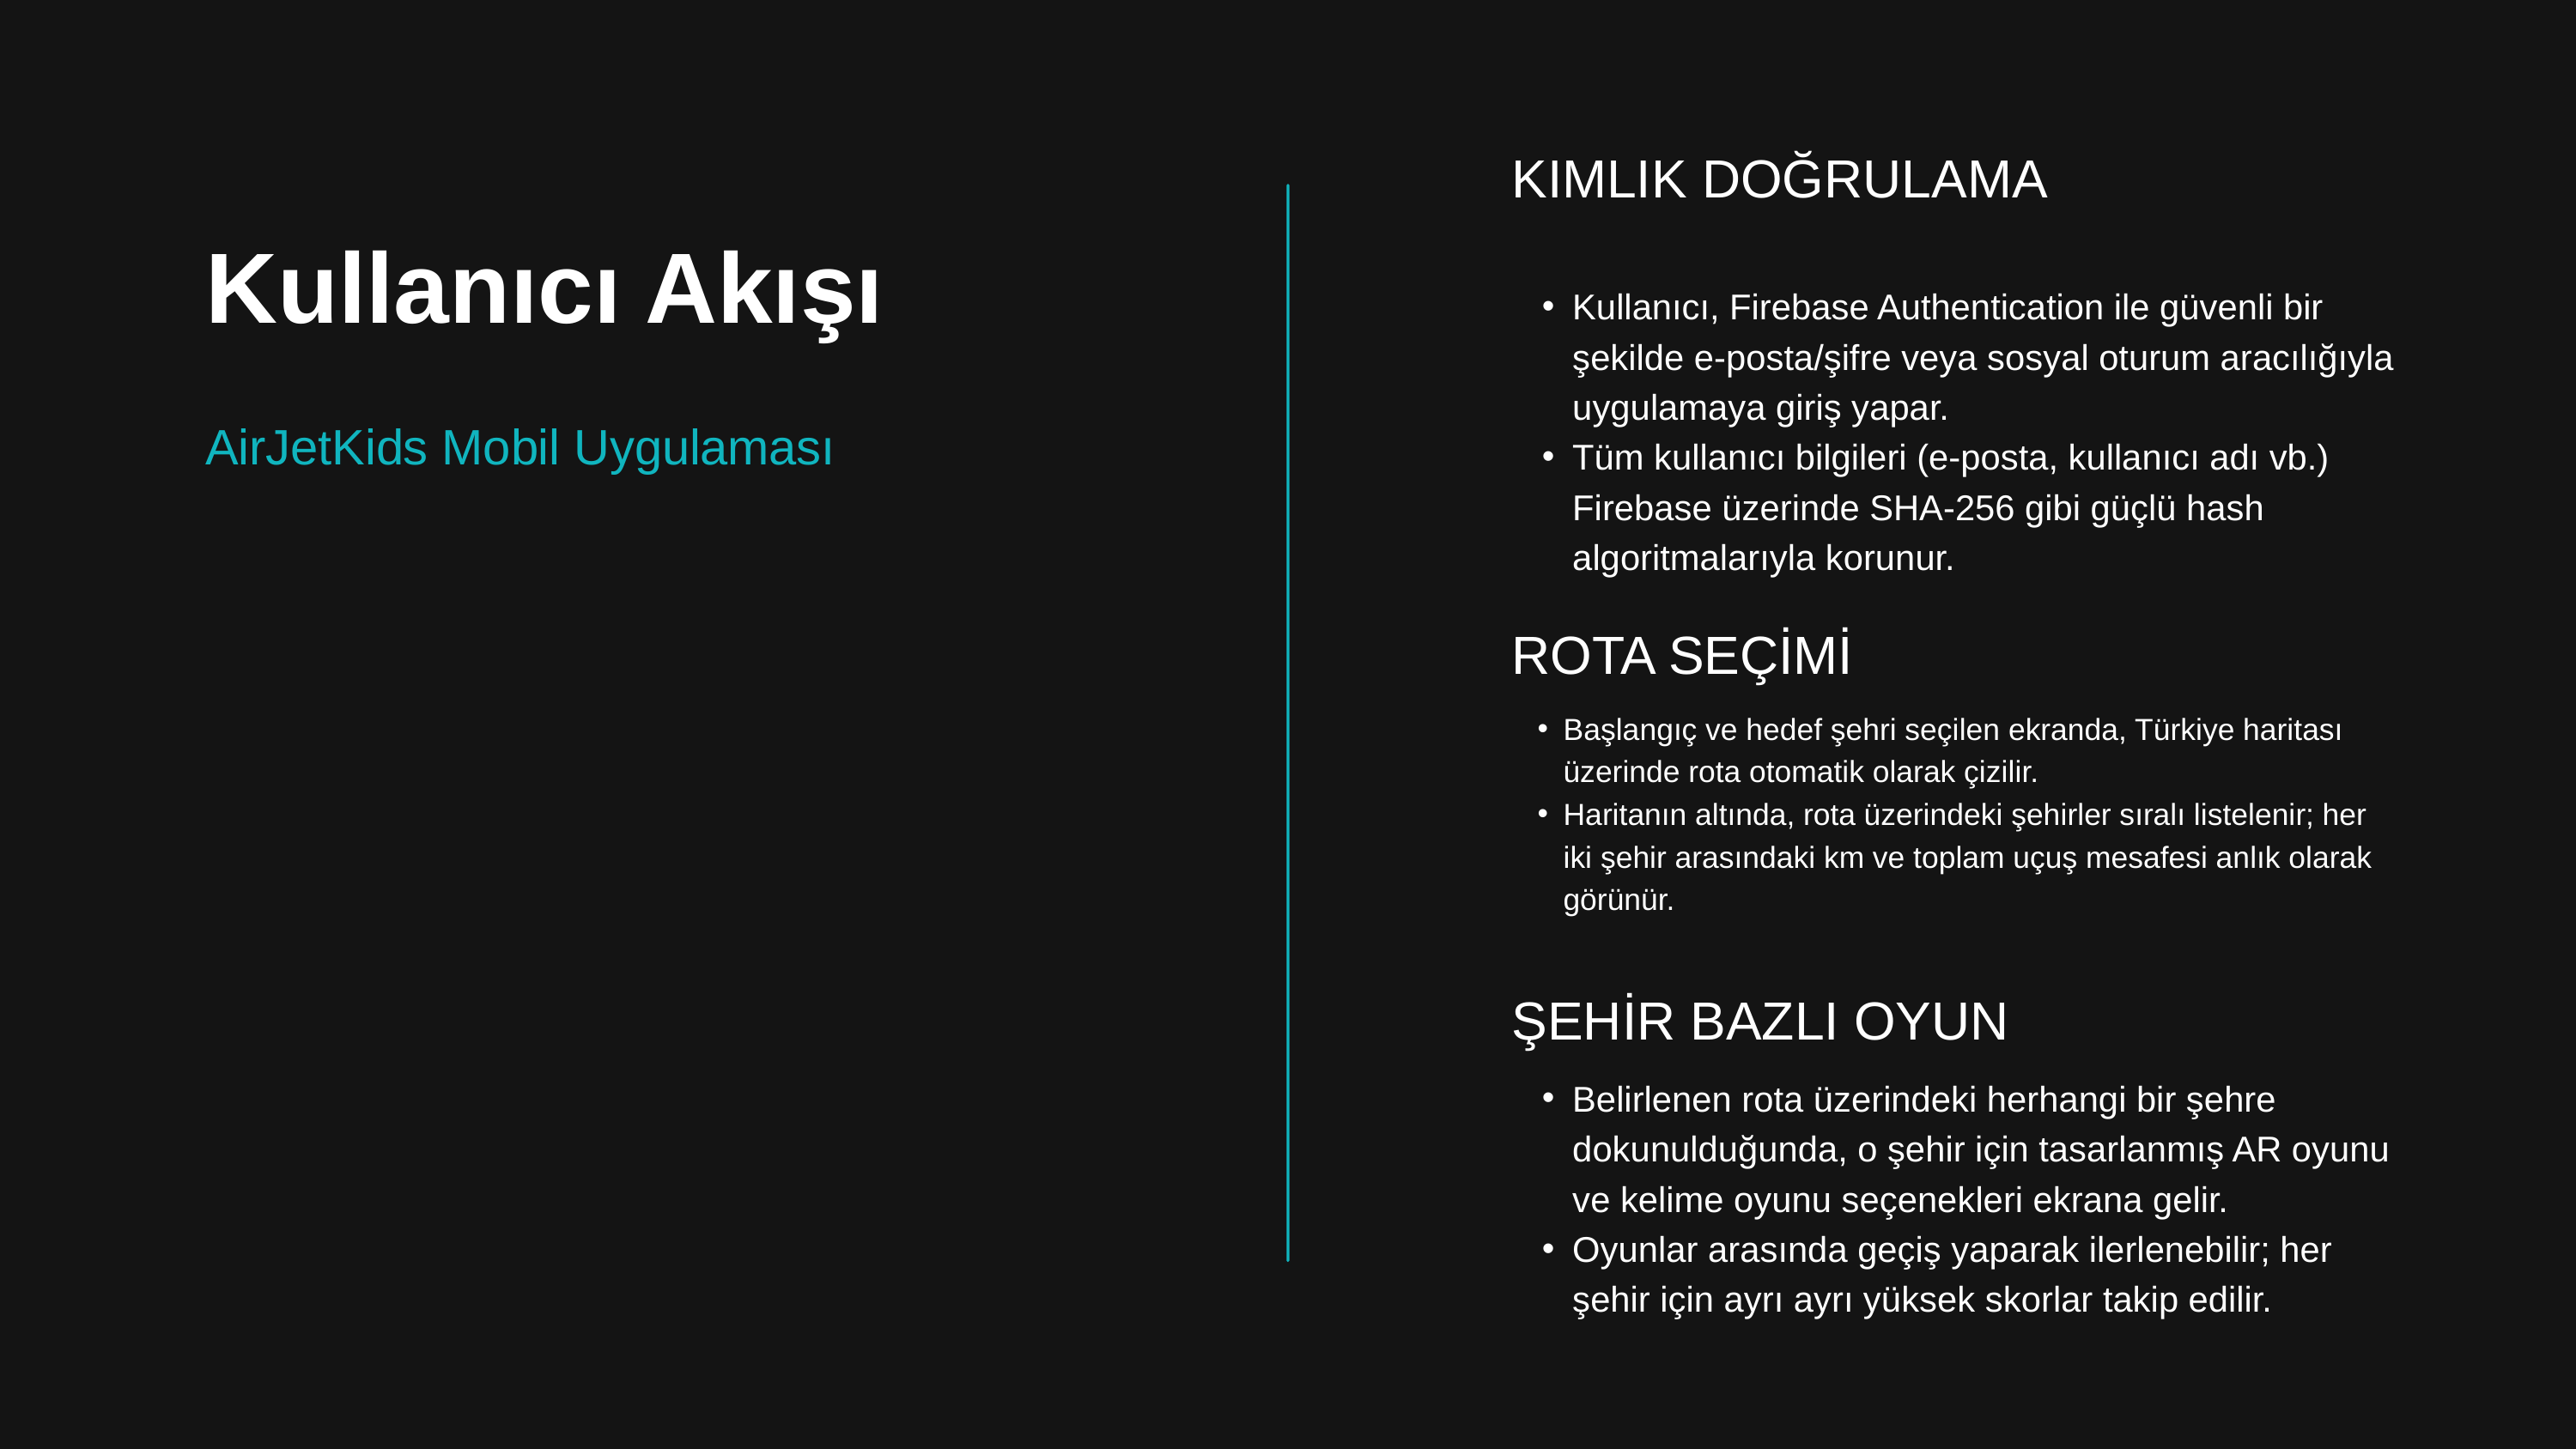

KIMLIK DOĞRULAMA

Kullanıcı, Firebase Authentication ile güvenli bir şekilde e-posta/şifre veya sosyal oturum aracılığıyla uygulamaya giriş yapar.
Tüm kullanıcı bilgileri (e-posta, kullanıcı adı vb.) Firebase üzerinde SHA-256 gibi güçlü hash algoritmalarıyla korunur.

Kullanıcı Akışı
AirJetKids Mobil Uygulaması
ROTA SEÇİMİ
Başlangıç ve hedef şehri seçilen ekranda, Türkiye haritası üzerinde rota otomatik olarak çizilir.
Haritanın altında, rota üzerindeki şehirler sıralı listelenir; her iki şehir arasındaki km ve toplam uçuş mesafesi anlık olarak görünür.

ŞEHİR BAZLI OYUN
Belirlenen rota üzerindeki herhangi bir şehre dokunulduğunda, o şehir için tasarlanmış AR oyunu ve kelime oyunu seçenekleri ekrana gelir.
Oyunlar arasında geçiş yaparak ilerlenebilir; her şehir için ayrı ayrı yüksek skorlar takip edilir.